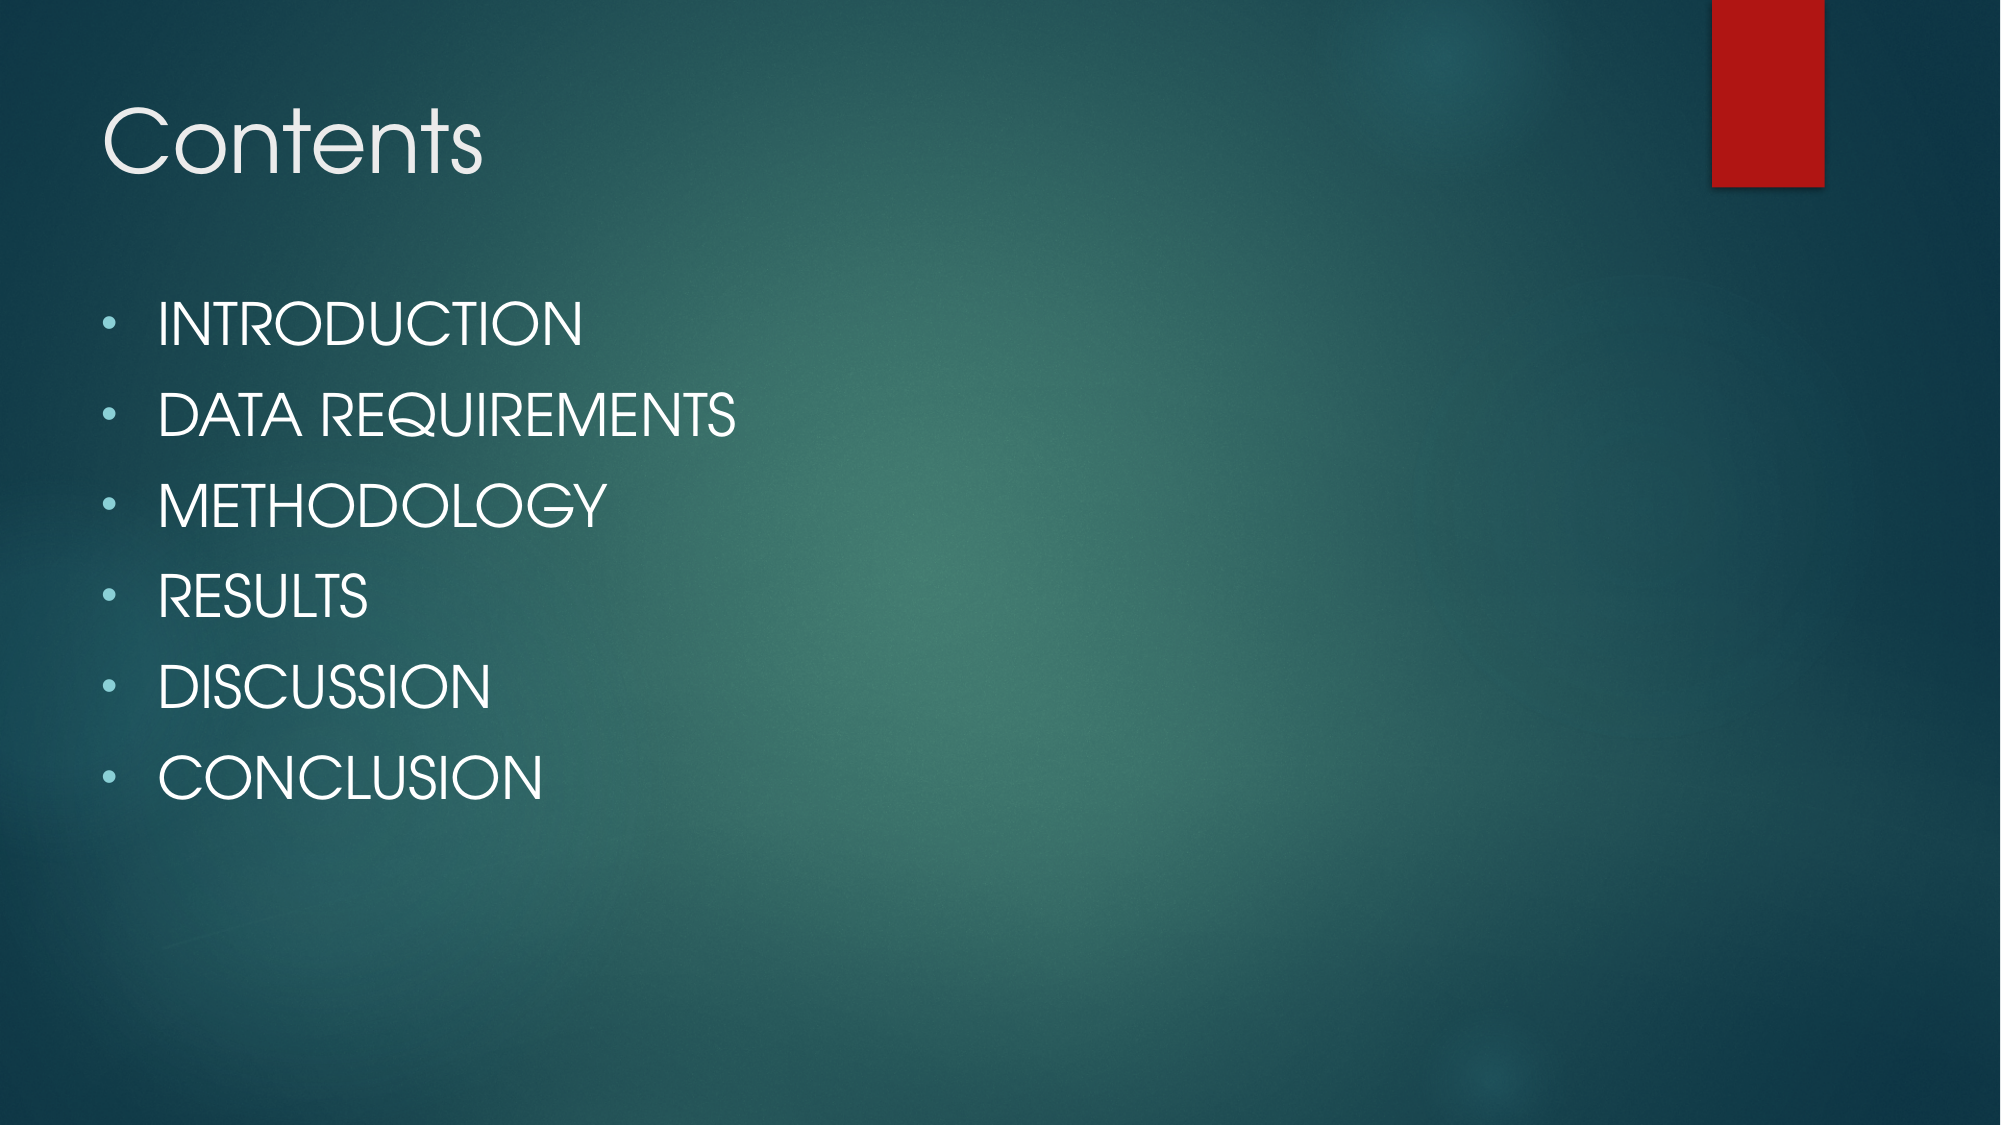

Contents
INTRODUCTION
DATA REQUIREMENTS
METHODOLOGY
RESULTS
DISCUSSION
CONCLUSION